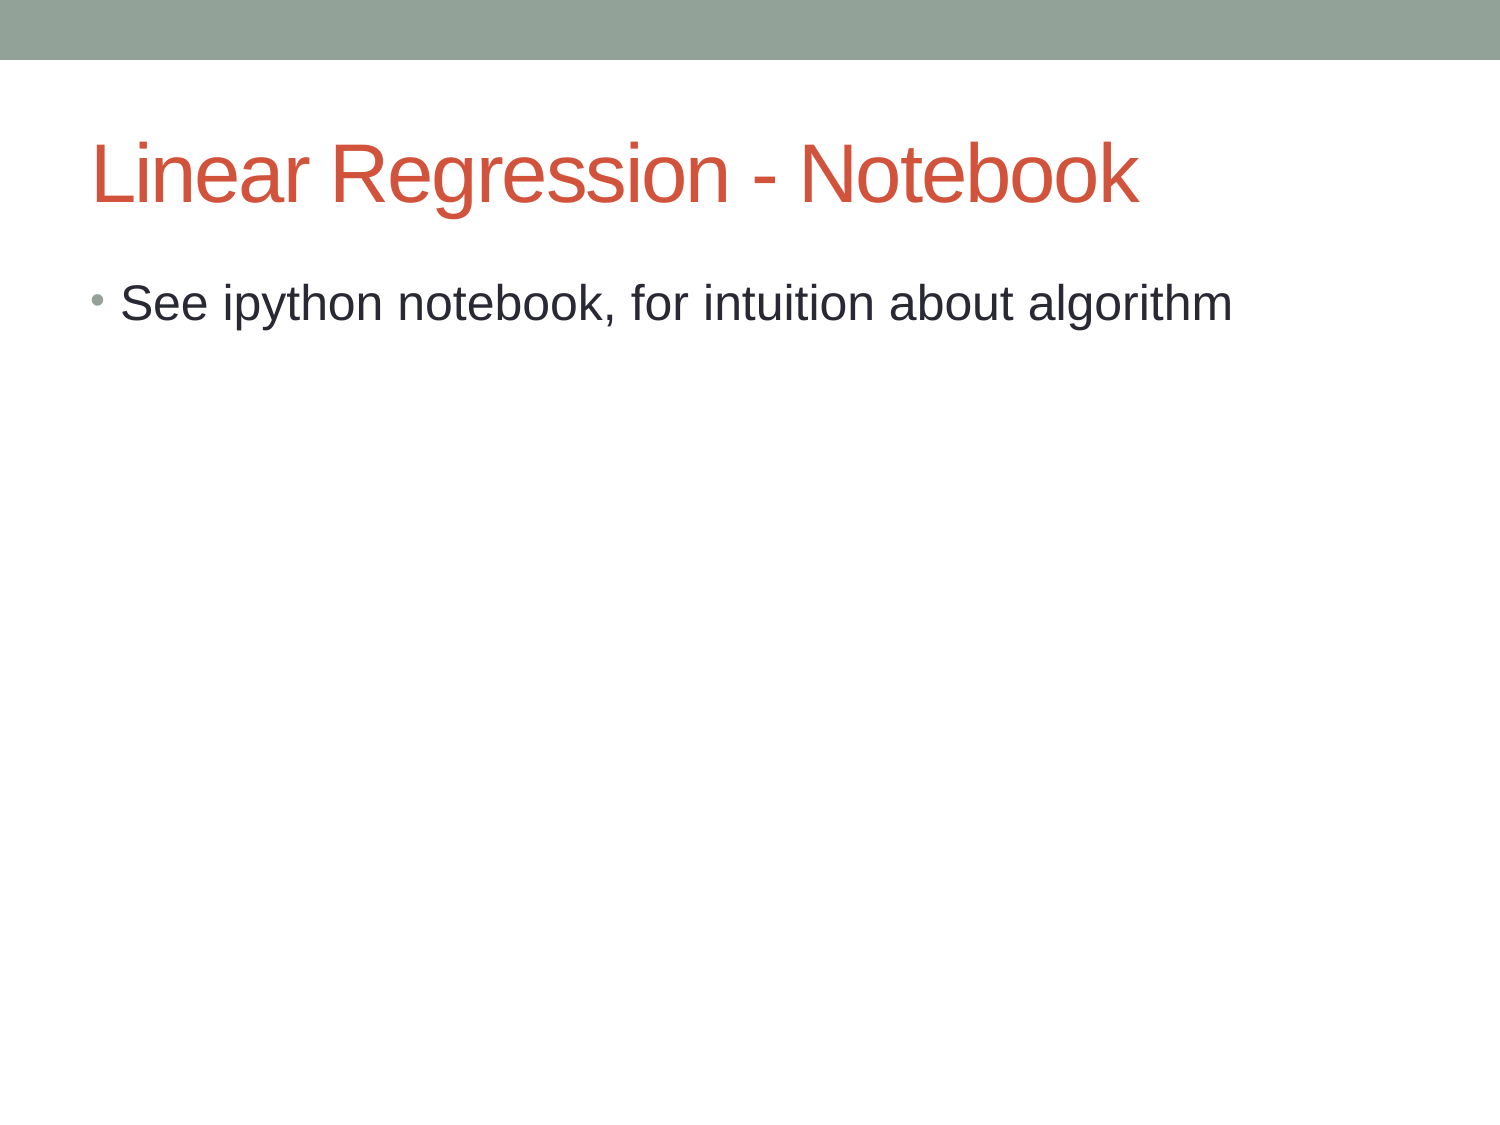

# Linear Regression - Notebook
See ipython notebook, for intuition about algorithm